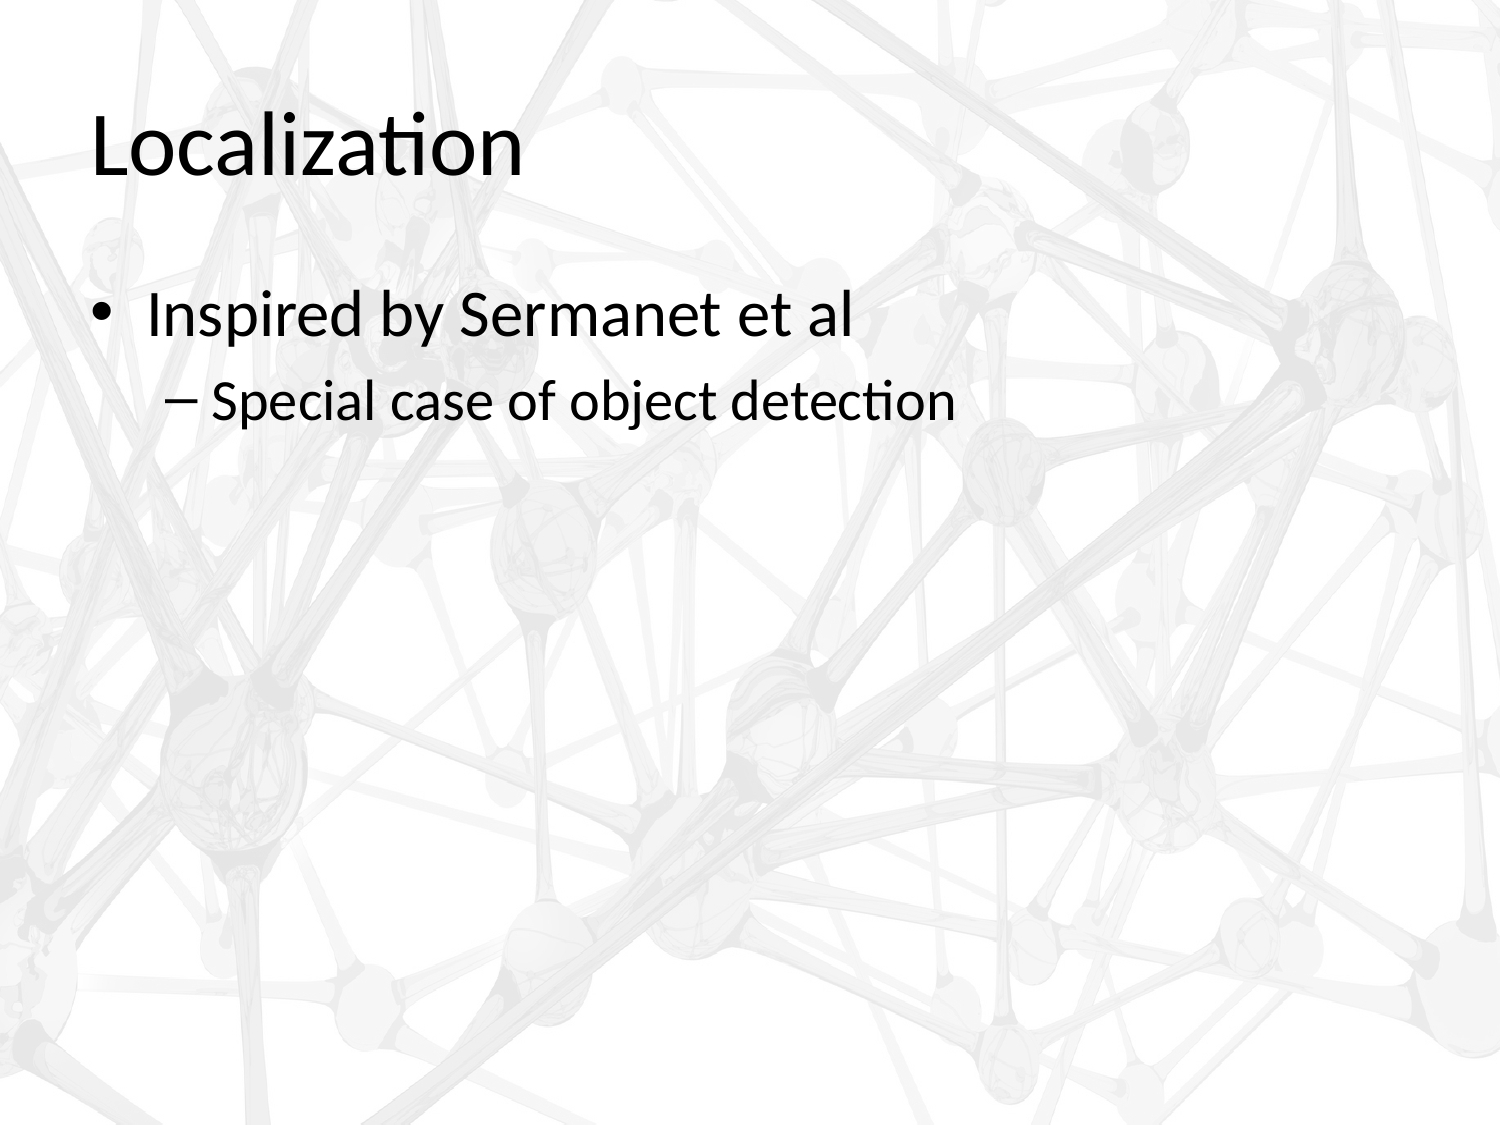

# Localization
Inspired by Sermanet et al
Special case of object detection